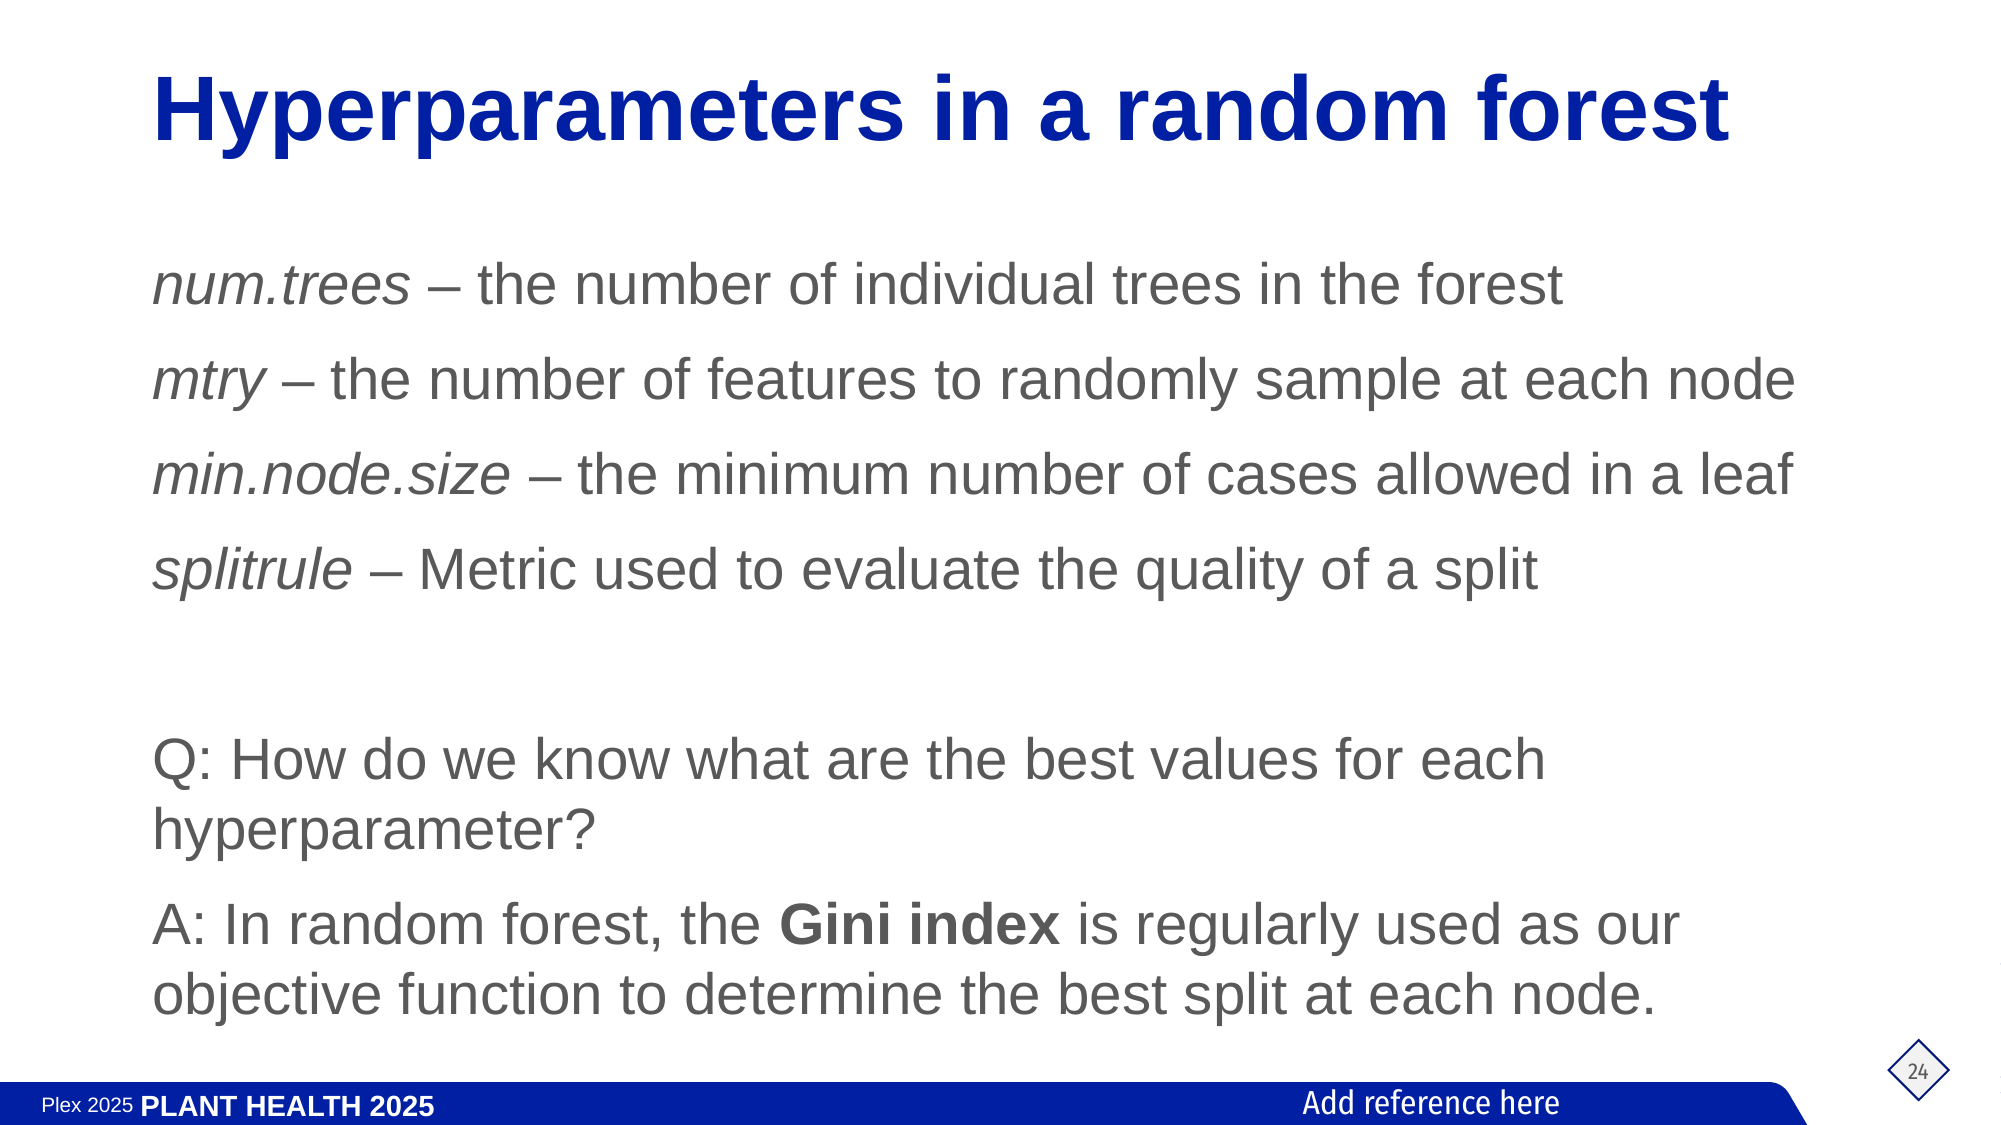

# Hyperparameters in a random forest
num.trees – the number of individual trees in the forest
mtry – the number of features to randomly sample at each node
min.node.size – the minimum number of cases allowed in a leaf
splitrule – Metric used to evaluate the quality of a split

Q: How do we know what are the best values for each hyperparameter?
A: In random forest, the Gini index is regularly used as our objective function to determine the best split at each node.

24
Add reference here
PLANT HEALTH 2025
Plex 2025